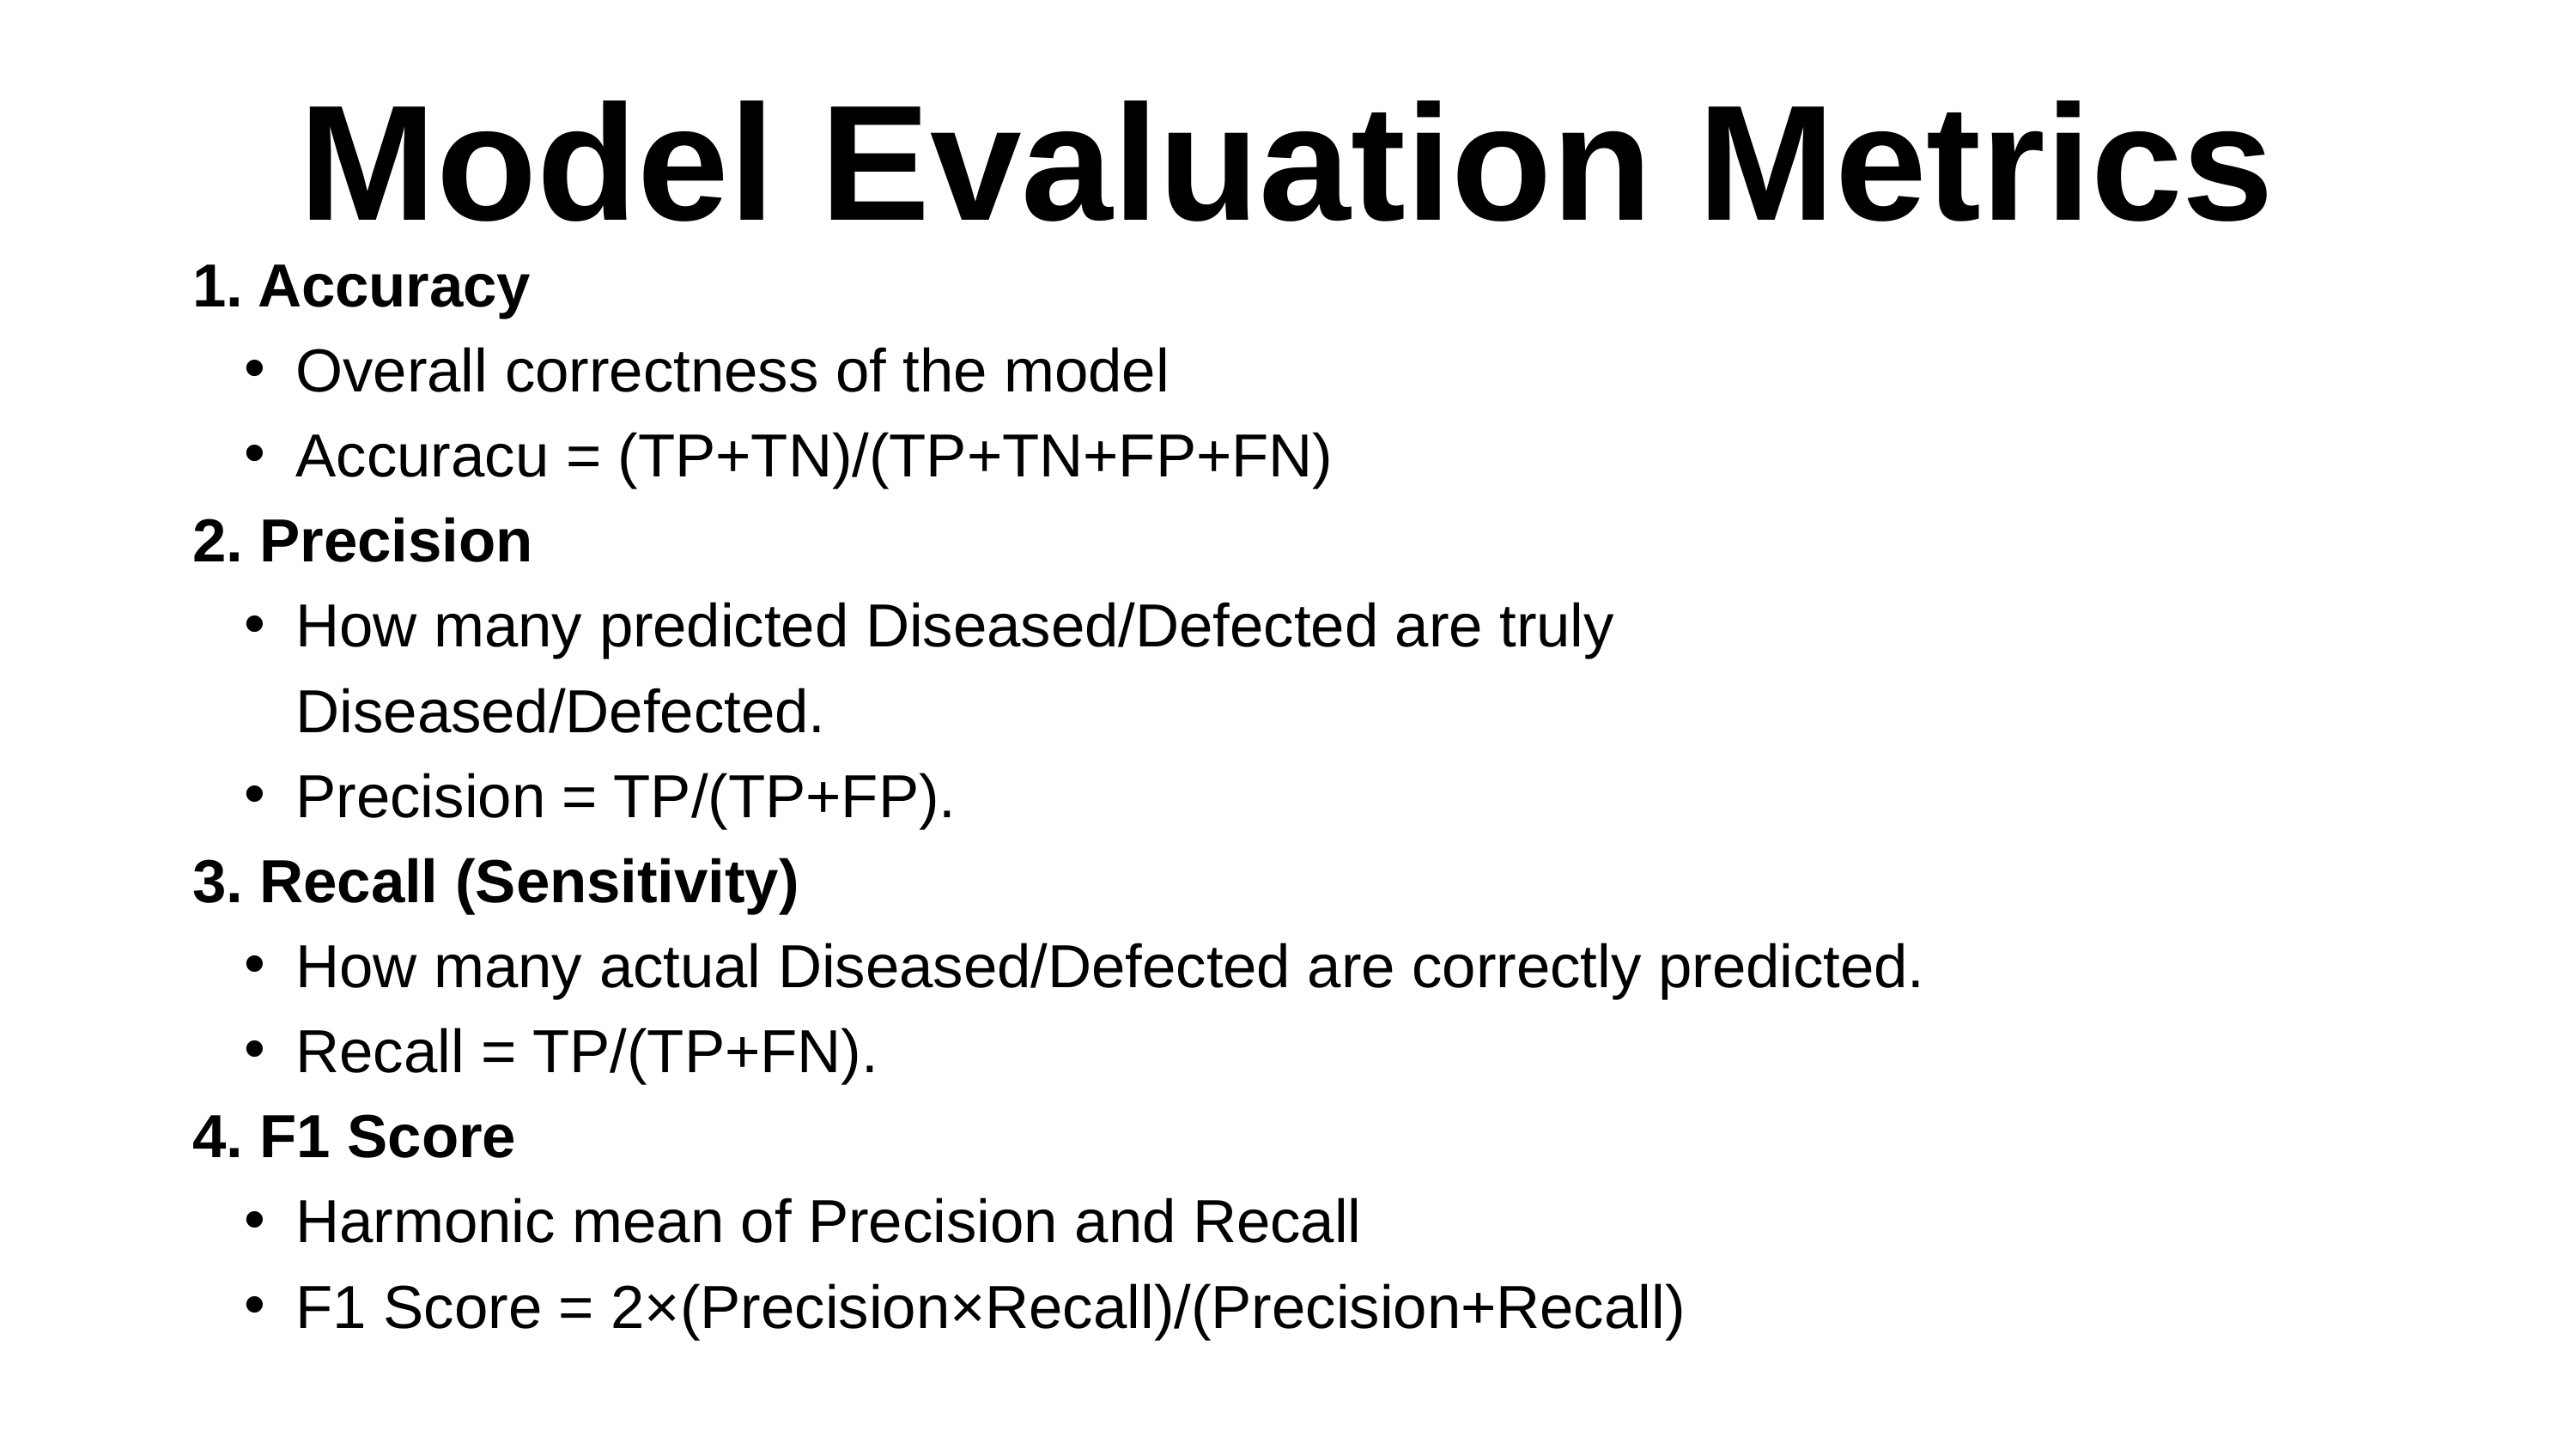

Model Evaluation Metrics
1. Accuracy
Overall correctness of the model
Accuracu = (TP+TN)/(TP+TN+FP+FN)
2. Precision
How many predicted Diseased/Defected are truly Diseased/Defected.
Precision = TP/(TP+FP).
3. Recall (Sensitivity)
How many actual Diseased/Defected are correctly predicted.
Recall = TP/(TP+FN).
4. F1 Score
Harmonic mean of Precision and Recall
F1 Score = 2×(Precision×Recall)/(Precision+Recall)